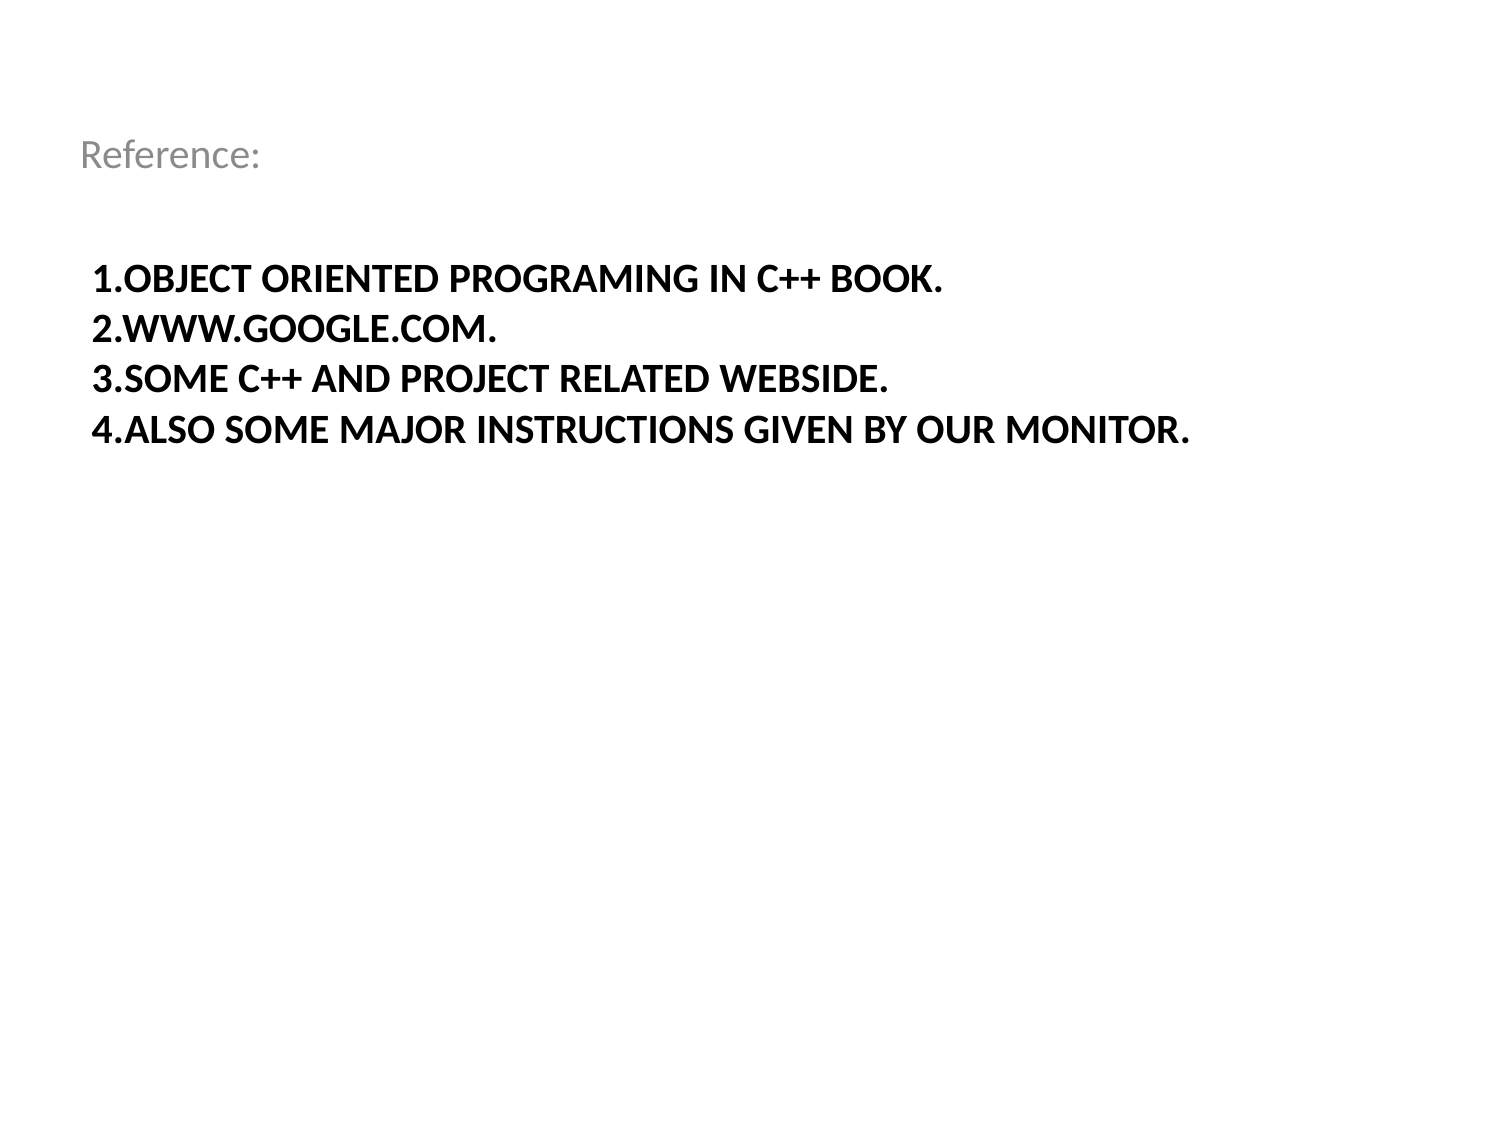

Reference:
# 1.OBJECT ORIENTED PROGRAMING IN C++ BOOK. 2.WWW.GOOGLE.COM. 3.SOME C++ AND PROJECT RELATED WEBSIDE. 4.ALSO SOME MAJOR instructions GIVEN BY OUR MONITOR.